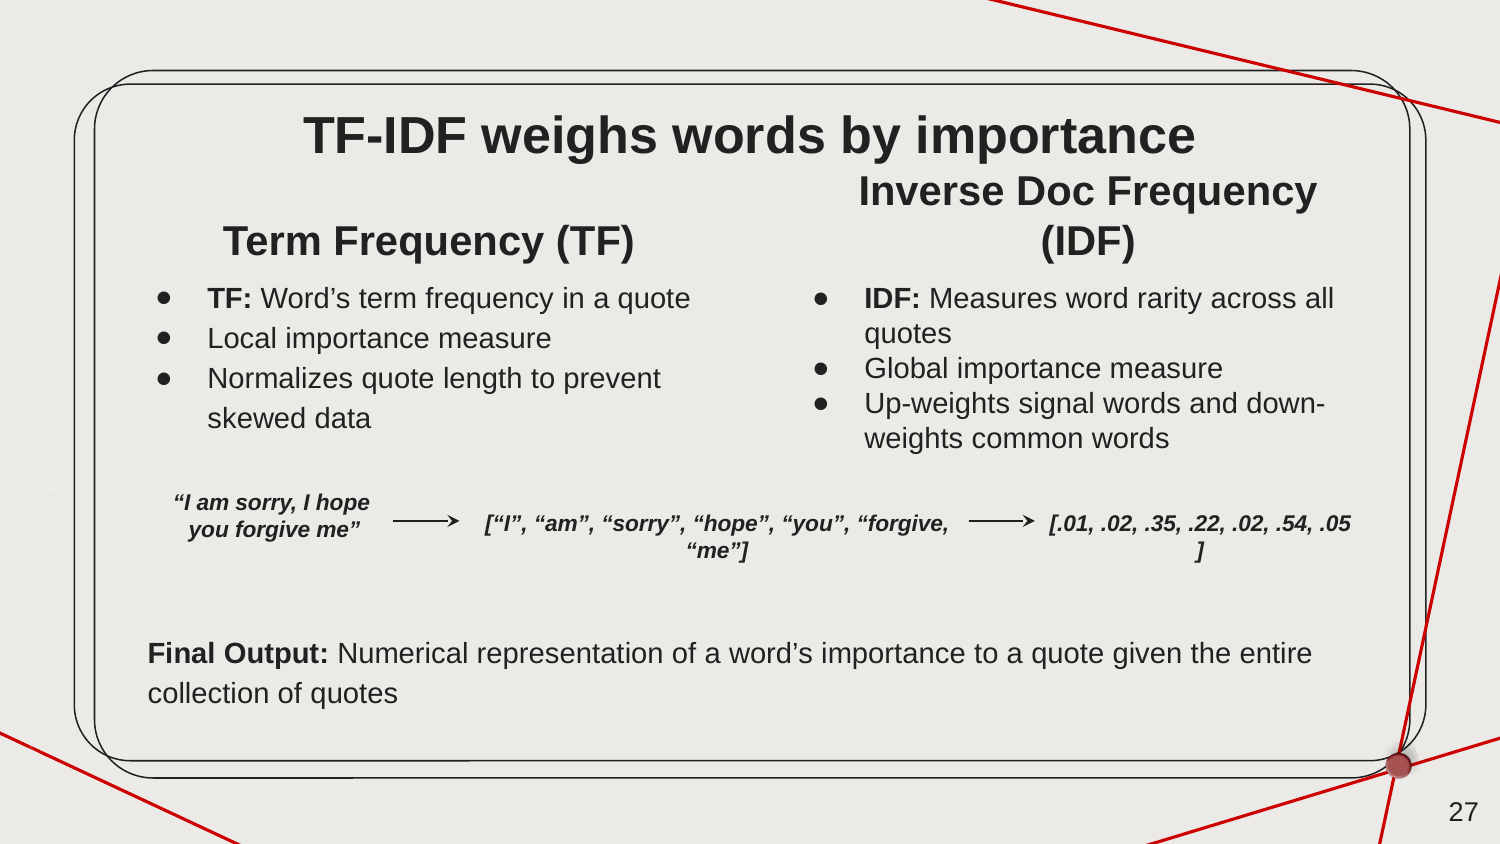

TF-IDF weighs words by importance
Term Frequency (TF)
Inverse Doc Frequency (IDF)
TF: Word’s term frequency in a quote
Local importance measure
Normalizes quote length to prevent skewed data
IDF: Measures word rarity across all quotes
Global importance measure
Up-weights signal words and down-weights common words
“I am sorry, I hope
you forgive me”
[“I”, “am”, “sorry”, “hope”, “you”, “forgive, “me”]
[.01, .02, .35, .22, .02, .54, .05]
Final Output: Numerical representation of a word’s importance to a quote given the entire collection of quotes
27